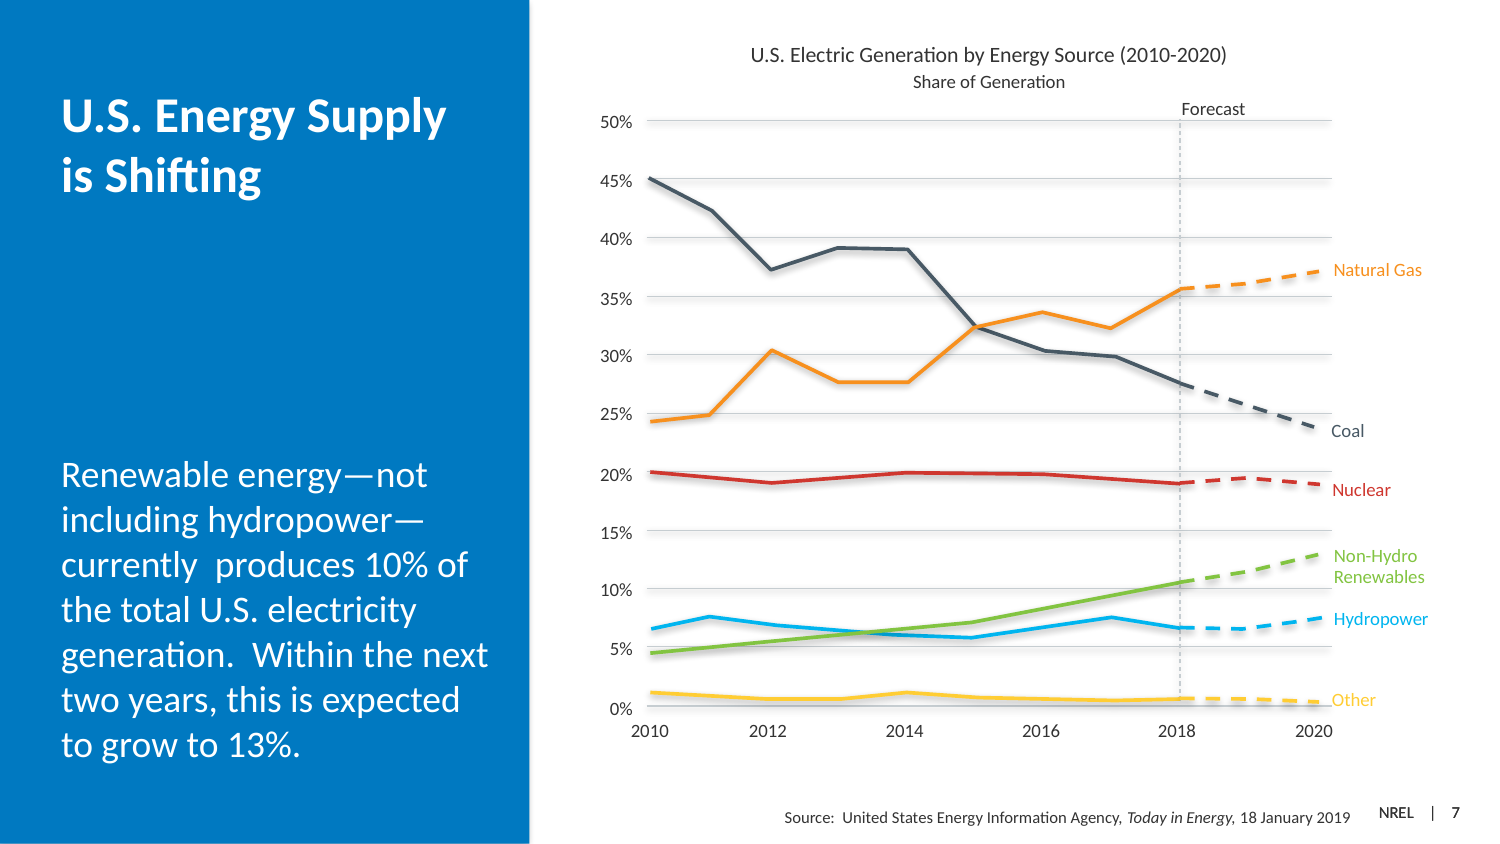

U.S. Electric Generation by Energy Source (2010-2020)
Share of Generation
Forecast
50%
45%

40%
Natural Gas

35%

30%

25%
Coal
20%

Nuclear

15%
Non-Hydro
Renewables

10%

Hydropower

5%
Other
0%

2010
2012
2014
2016
2018
2020
U.S. Energy Supply is Shifting

Renewable energy—not including hydropower—currently  produces 10% of the total U.S. electricity generation.  Within the next two years, this is expected to grow to 13%.
Source:  United States Energy Information Agency, Today in Energy, 18 January 2019